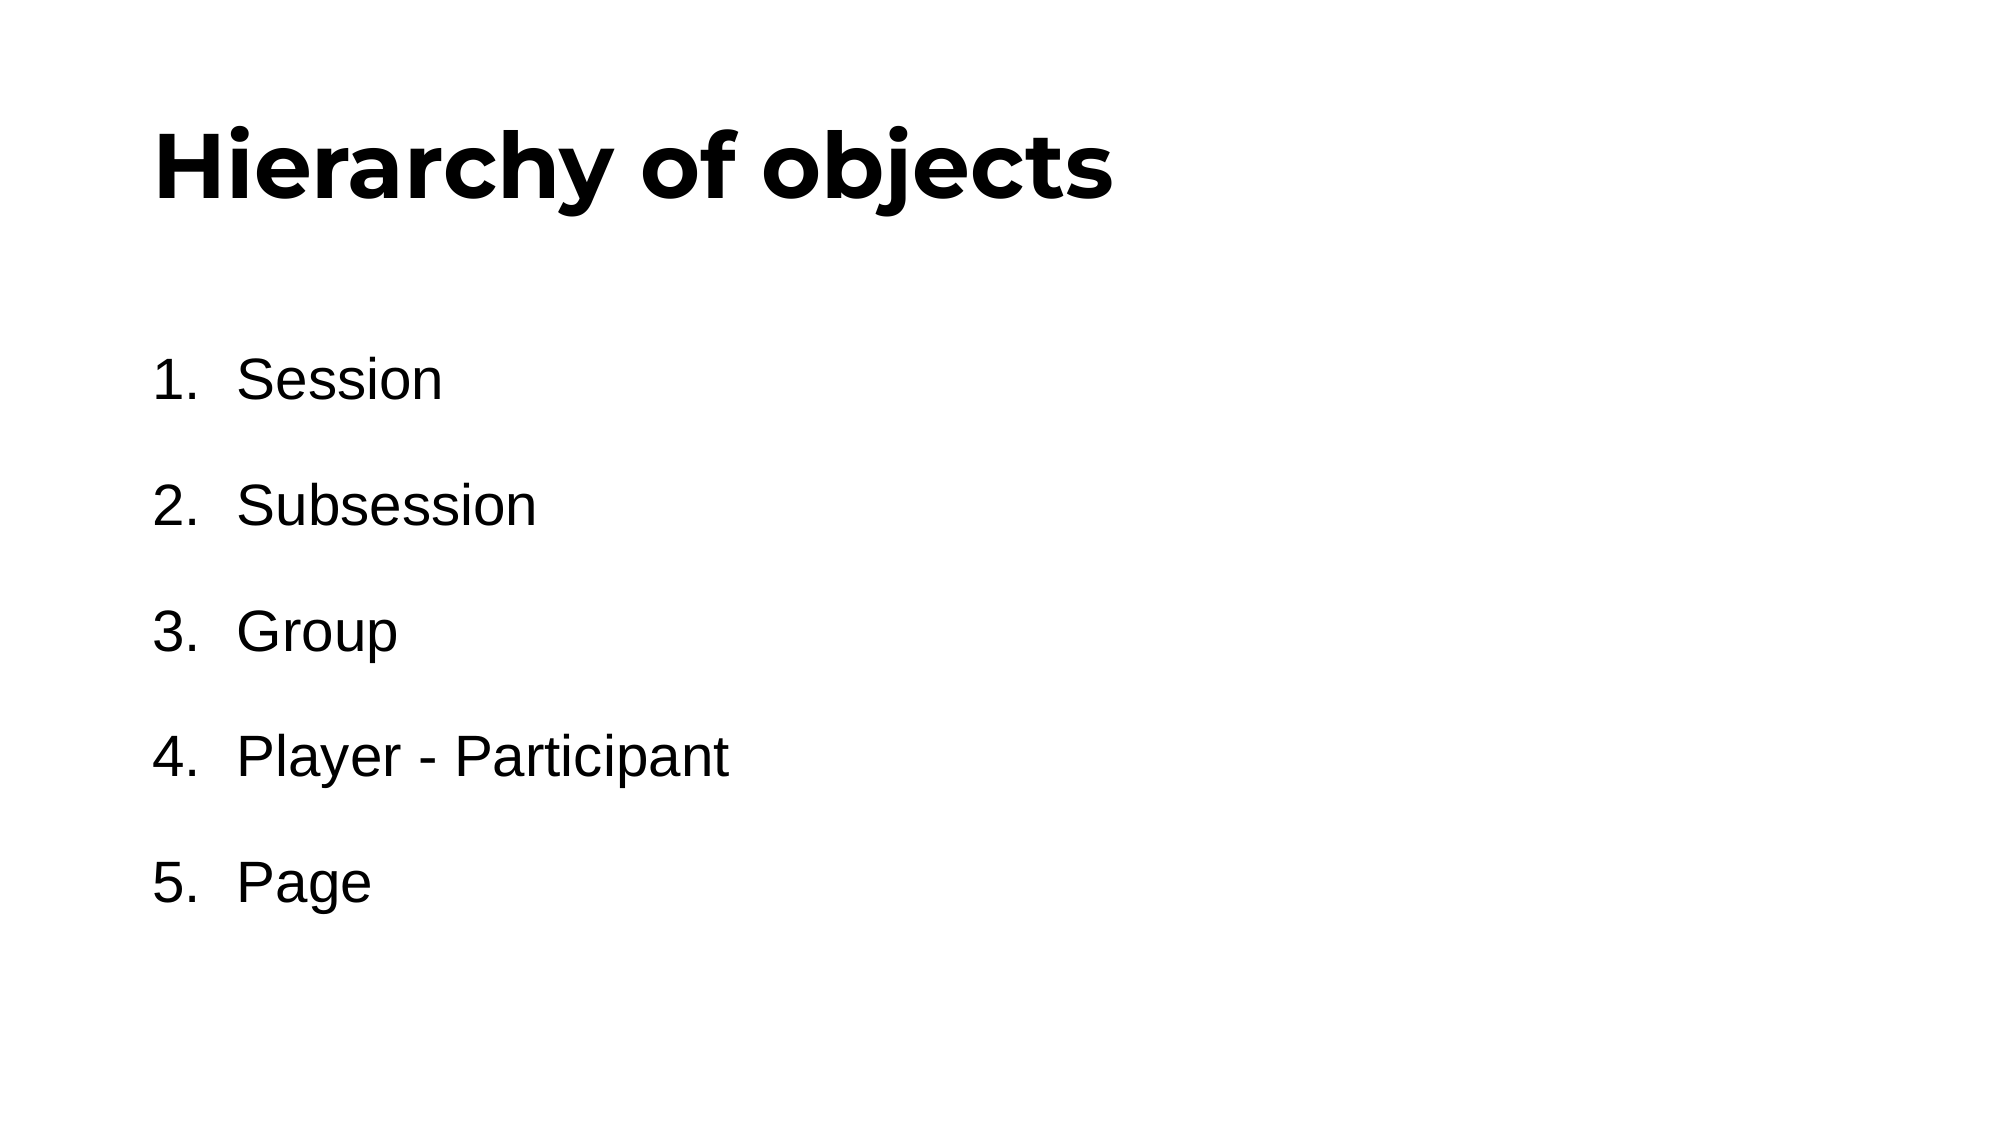

# Hierarchy of objects
Session
Subsession
Group
Player - Participant
Page